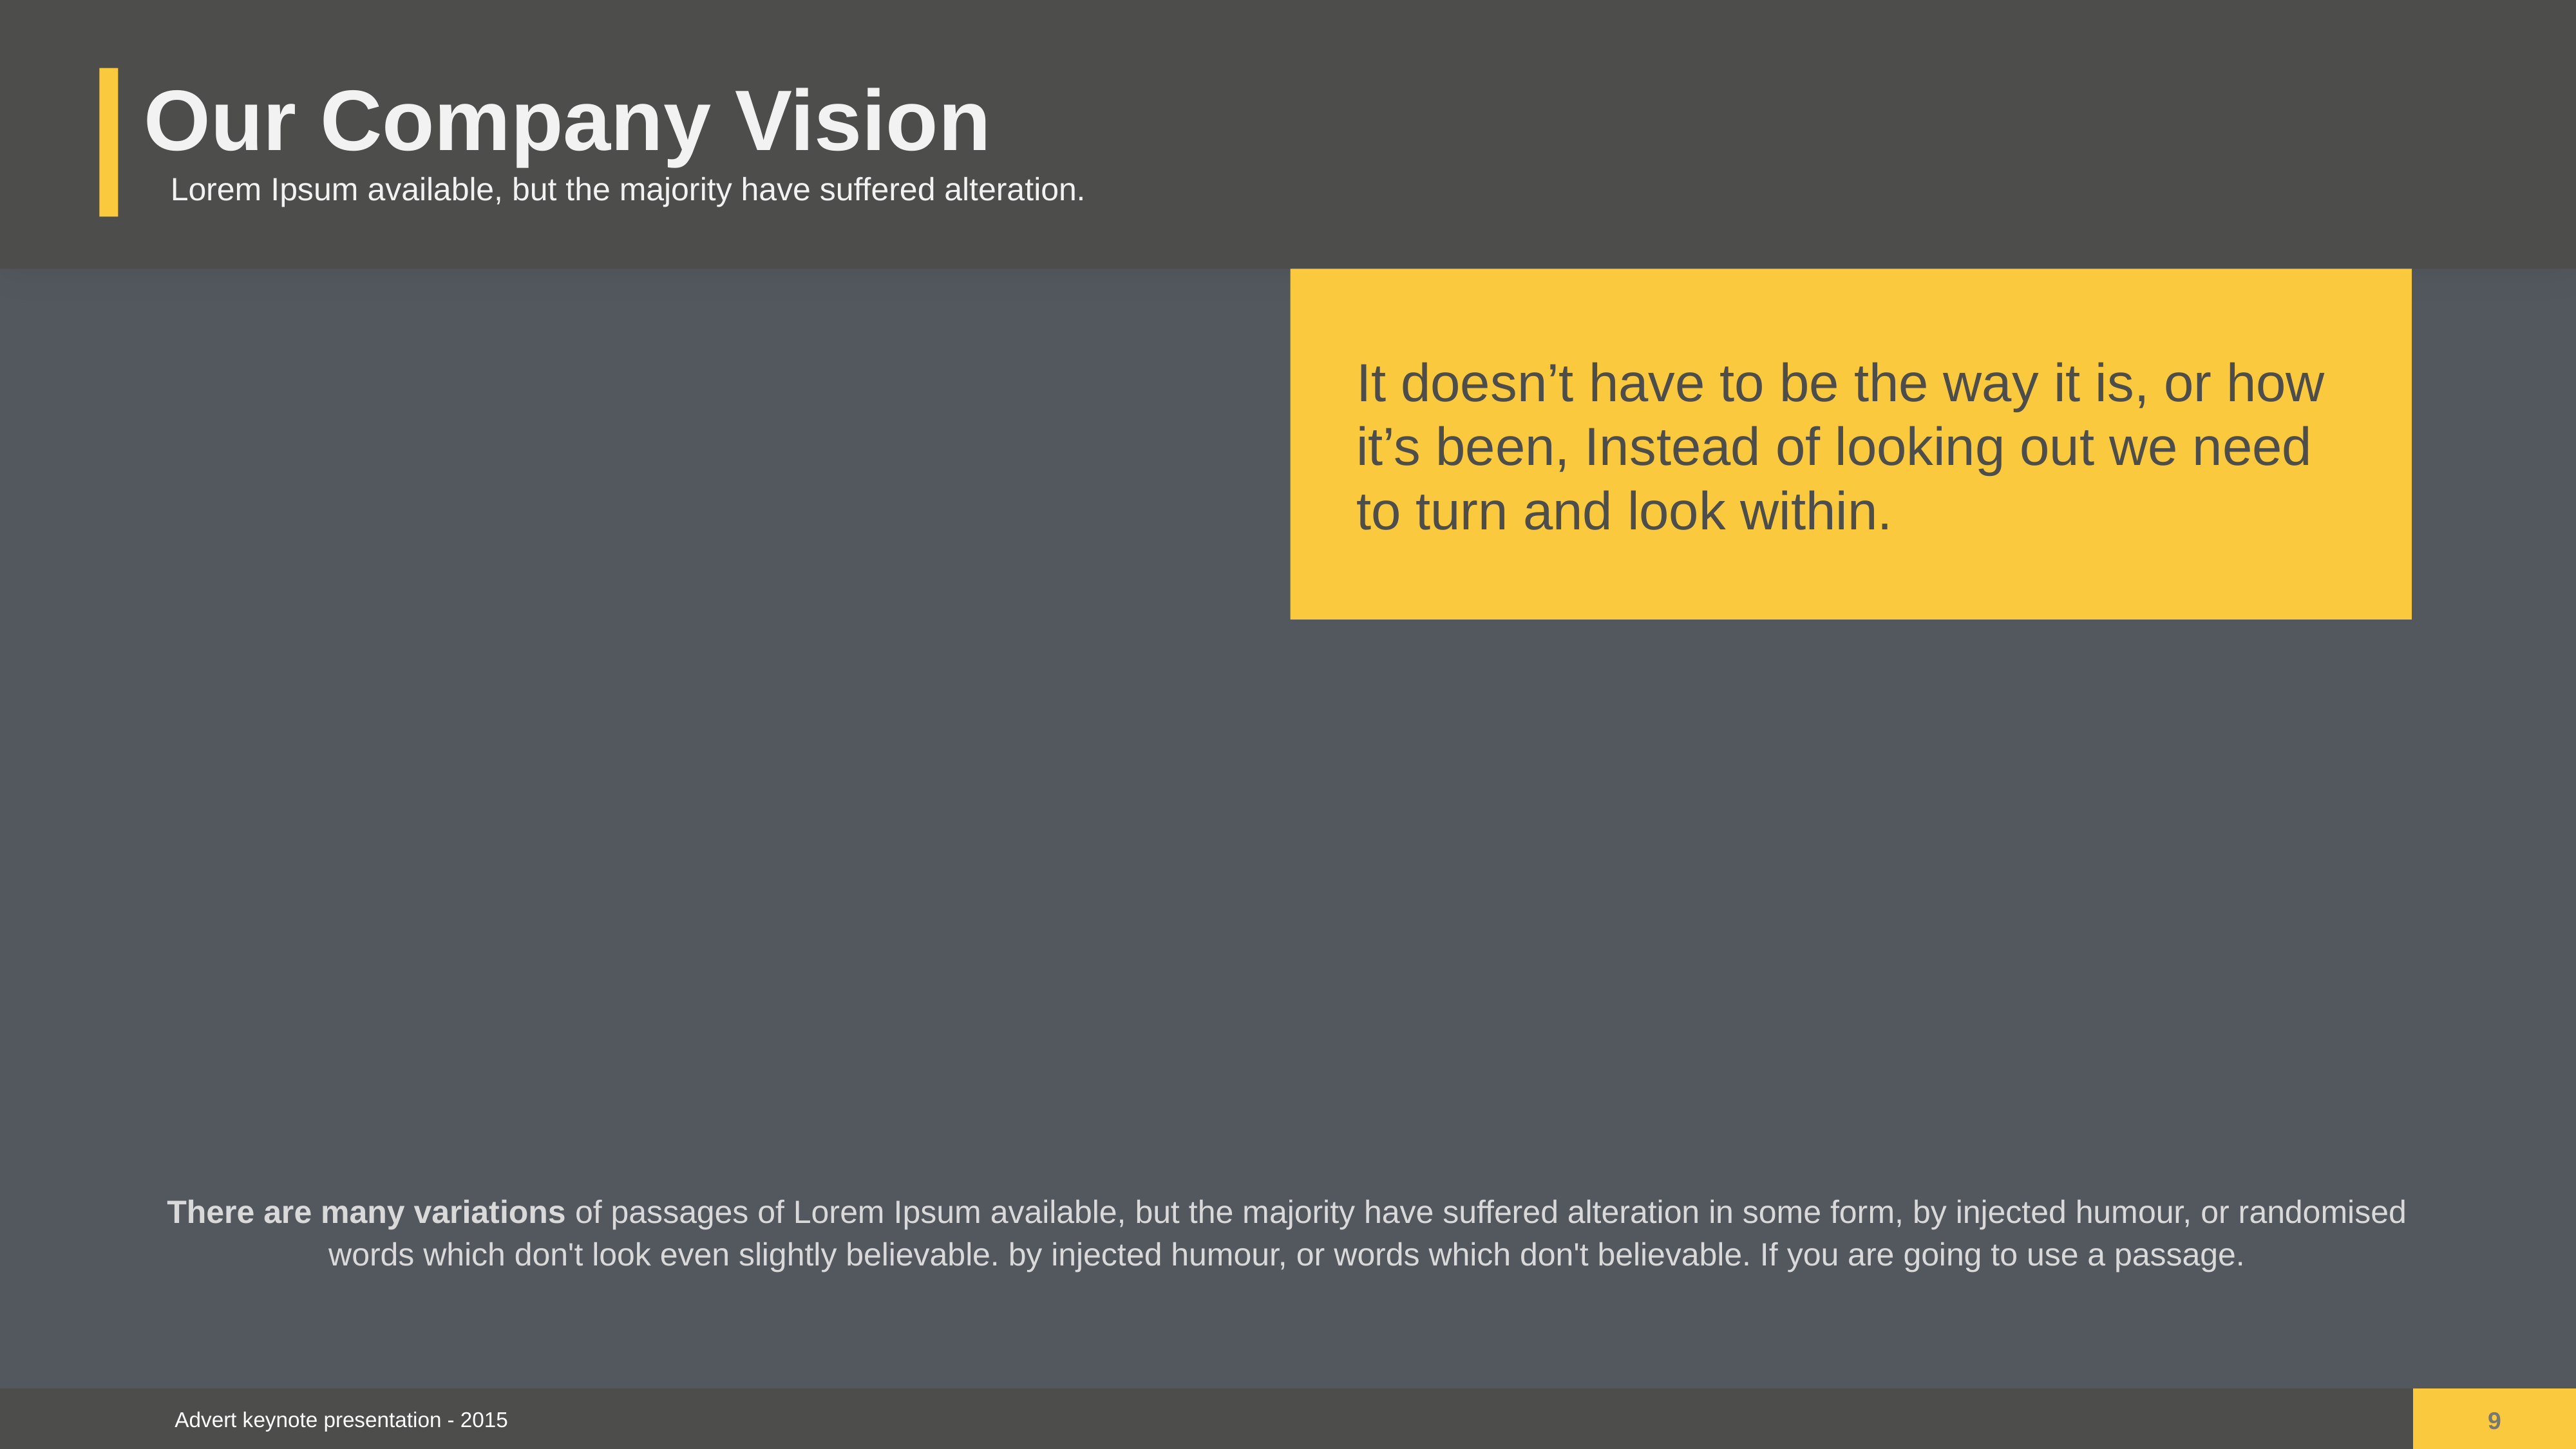

Our Company Vision
Lorem Ipsum available, but the majority have suffered alteration.

It doesn’t have to be the way it is, or how it’s been, Instead of looking out we need to turn and look within.
There are many variations of passages of Lorem Ipsum available, but the majority have suffered alteration in some form, by injected humour, or randomised words which don't look even slightly believable. by injected humour, or words which don't believable. If you are going to use a passage.
9